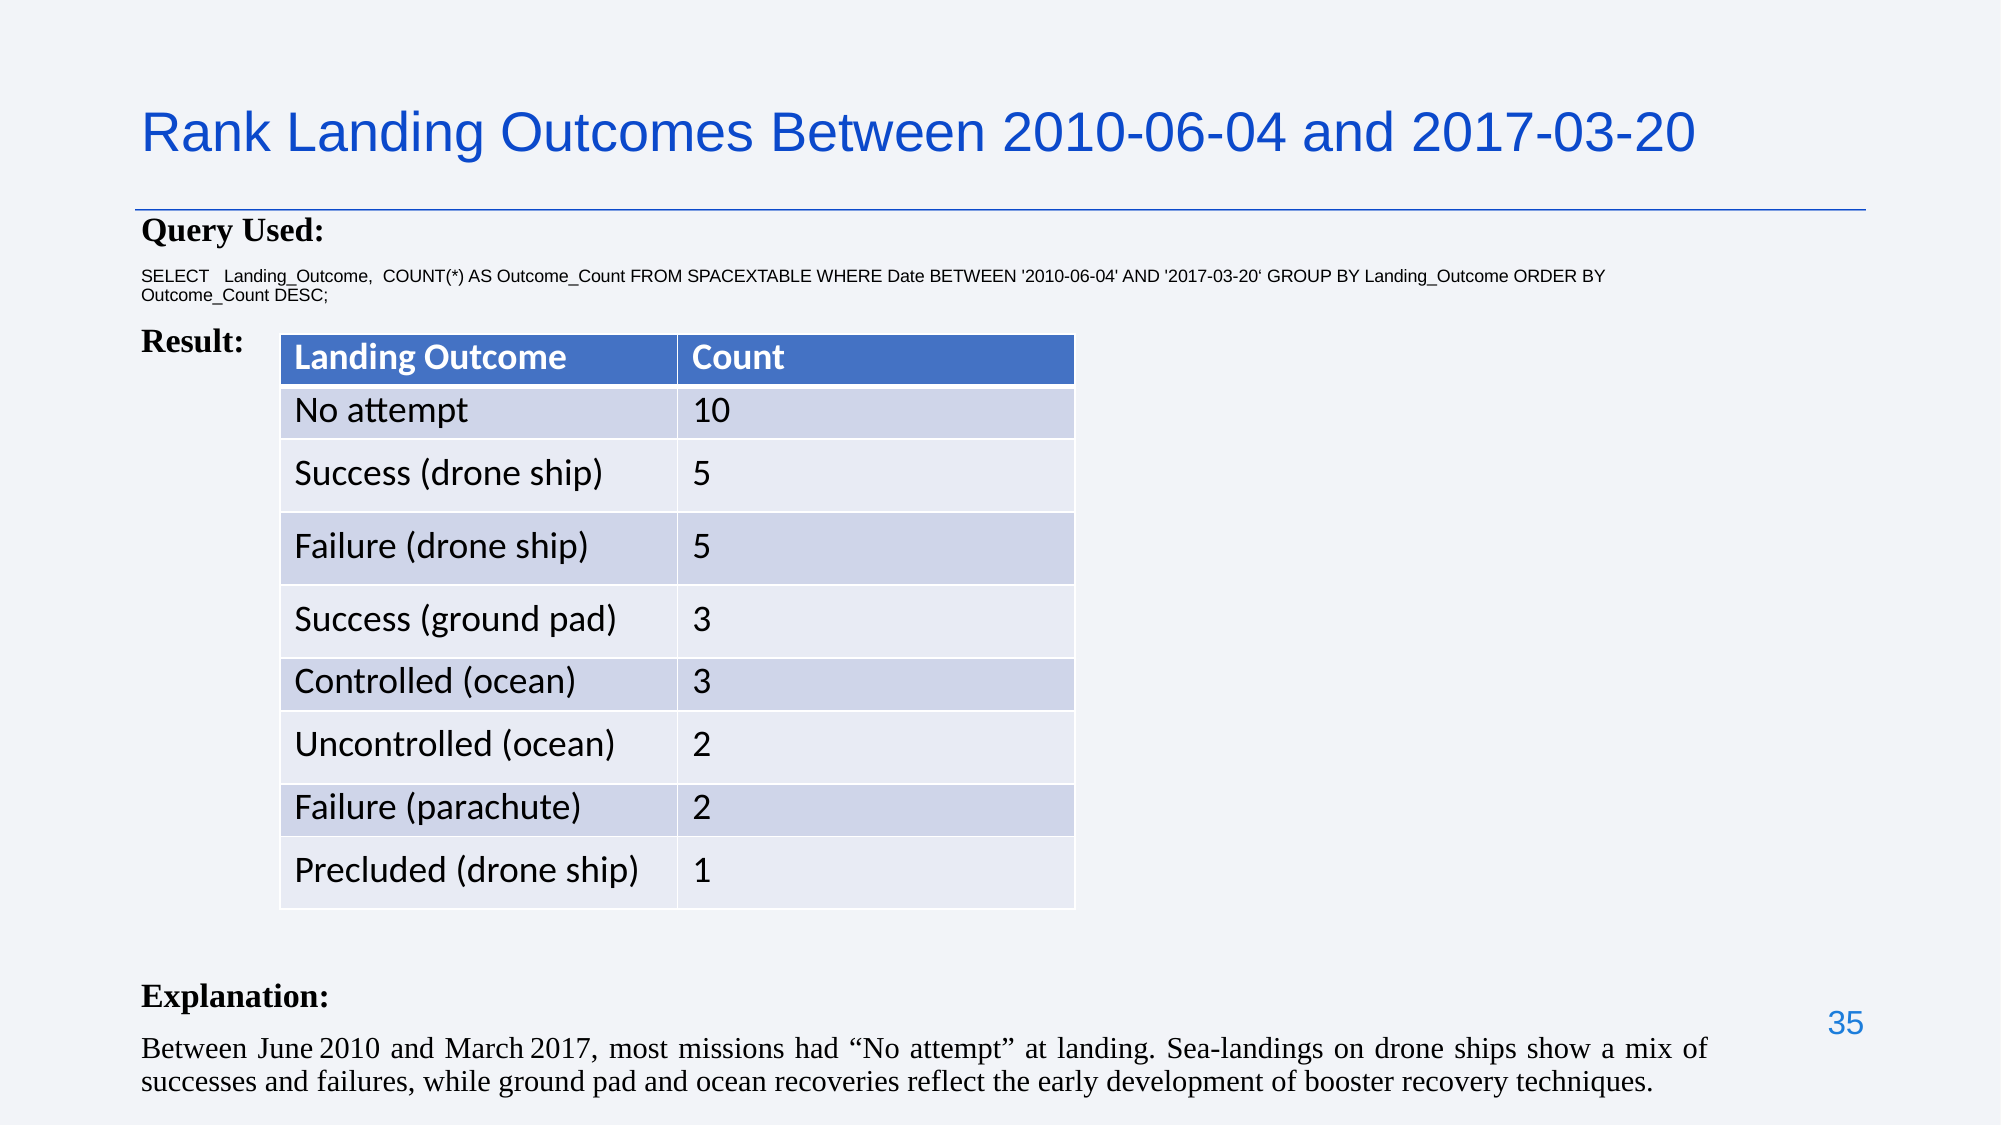

Rank Landing Outcomes Between 2010-06-04 and 2017-03-20
Query Used:
SELECT   Landing_Outcome,  COUNT(*) AS Outcome_Count FROM SPACEXTABLE WHERE Date BETWEEN '2010-06-04' AND '2017-03-20‘ GROUP BY Landing_Outcome ORDER BY Outcome_Count DESC;
Result:

Explanation:
Between June 2010 and March 2017, most missions had “No attempt” at landing. Sea‑landings on drone ships show a mix of successes and failures, while ground pad and ocean recoveries reflect the early development of booster recovery techniques.
| Landing Outcome | Count |
| --- | --- |
| No attempt | 10 |
| Success (drone ship) | 5 |
| Failure (drone ship) | 5 |
| Success (ground pad) | 3 |
| Controlled (ocean) | 3 |
| Uncontrolled (ocean) | 2 |
| Failure (parachute) | 2 |
| Precluded (drone ship) | 1 |
35